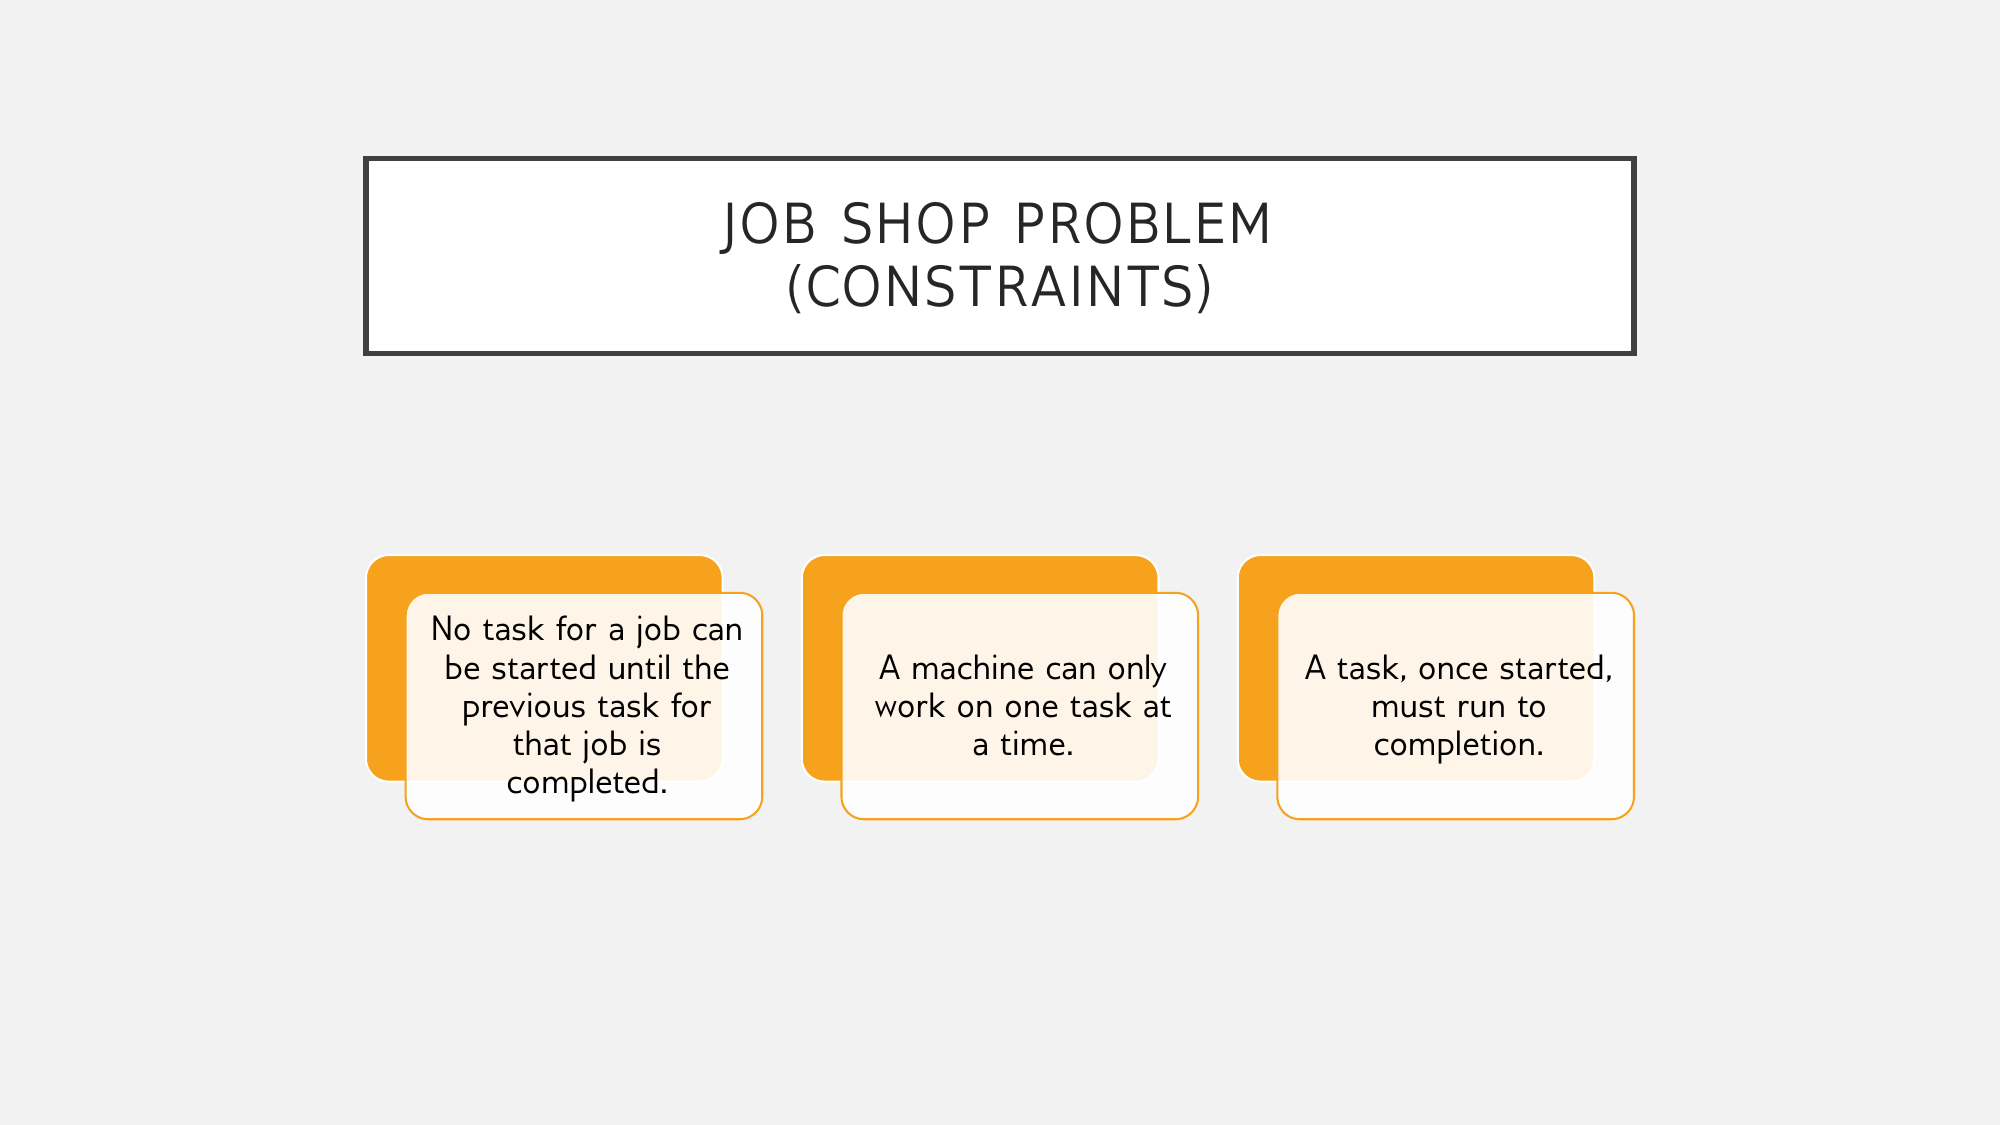

# Job SHOP Problem (constraints)
No task for a job can be started until the previous task for that job is completed.
A machine can only work on one task at a time.
A task, once started, must run to completion.